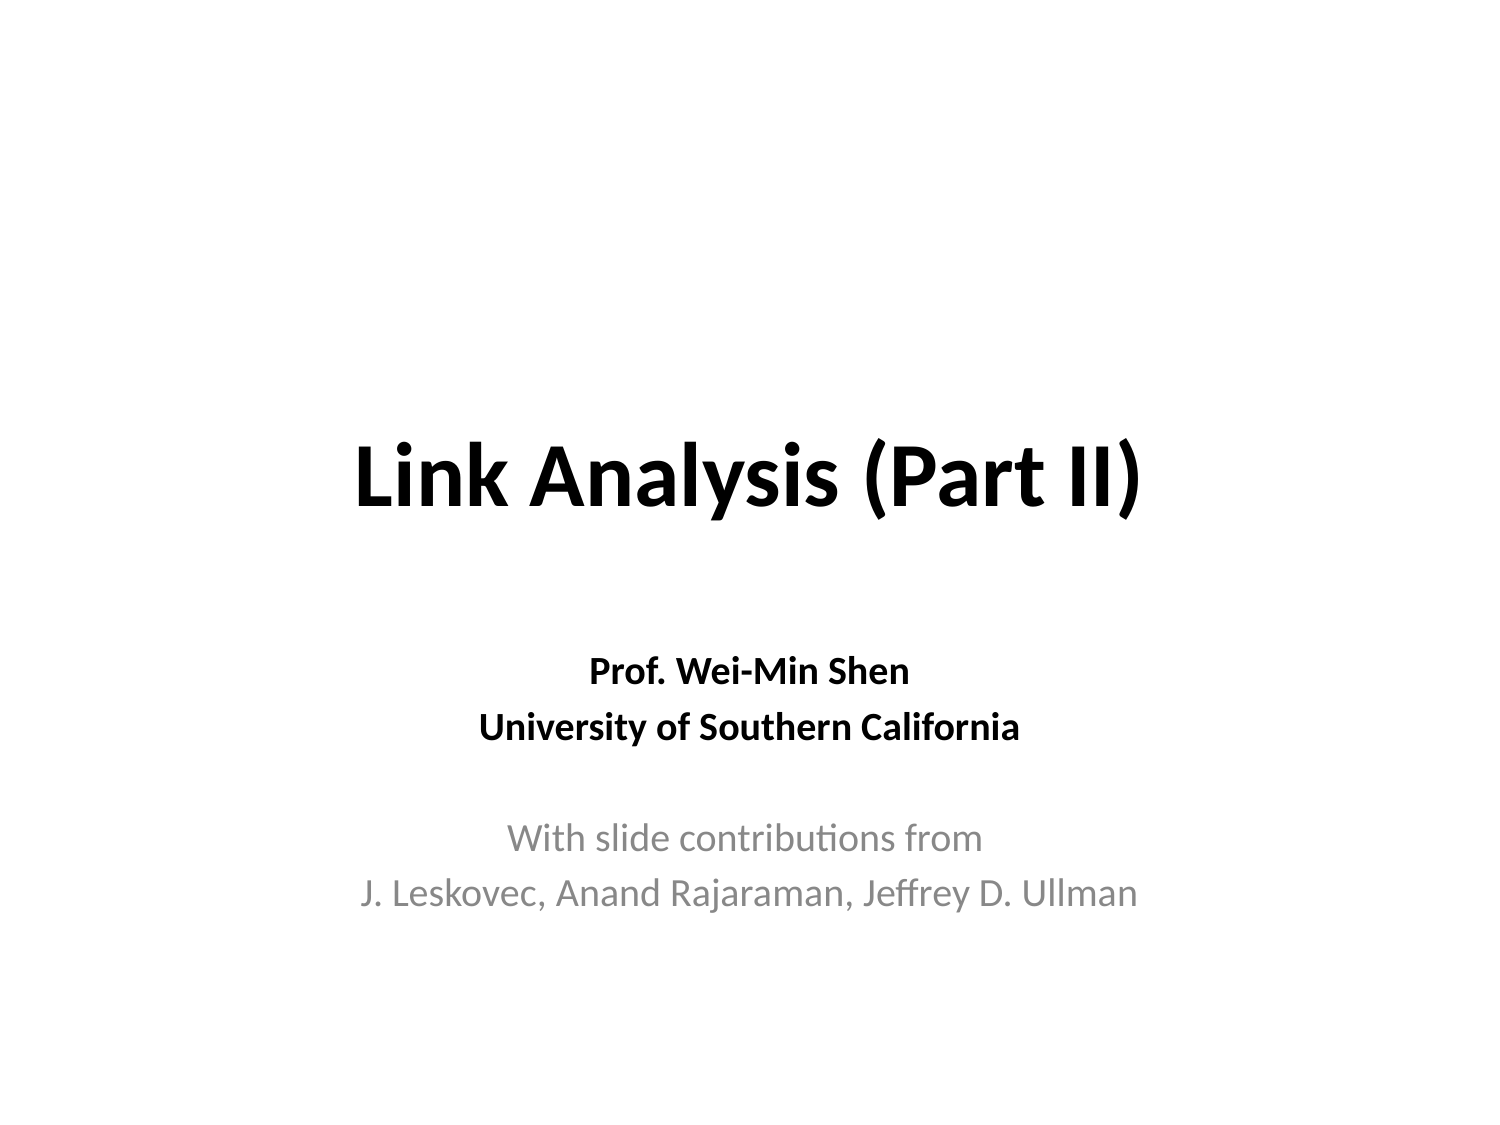

# Link Analysis (Part II)
Prof. Wei-Min Shen
University of Southern California

With slide contributions from
J. Leskovec, Anand Rajaraman, Jeffrey D. Ullman